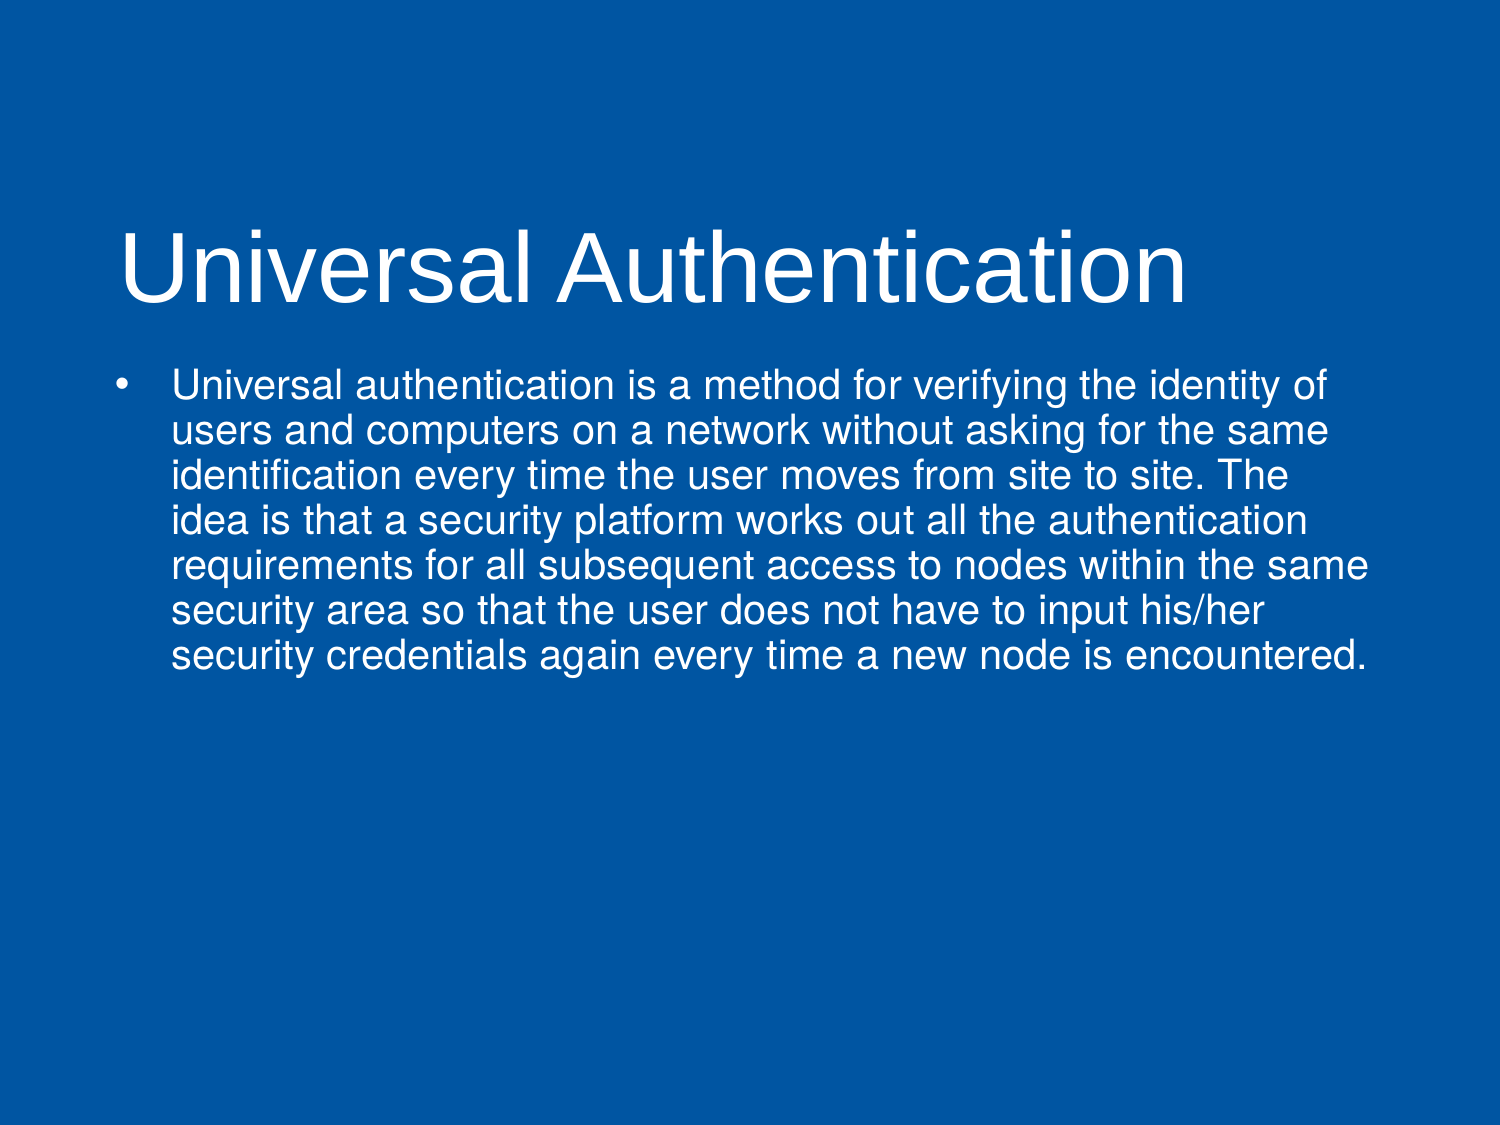

# Universal Authentication
Universal authentication is a method for verifying the identity of users and computers on a network without asking for the same identification every time the user moves from site to site. The idea is that a security platform works out all the authentication requirements for all subsequent access to nodes within the same security area so that the user does not have to input his/her security credentials again every time a new node is encountered.